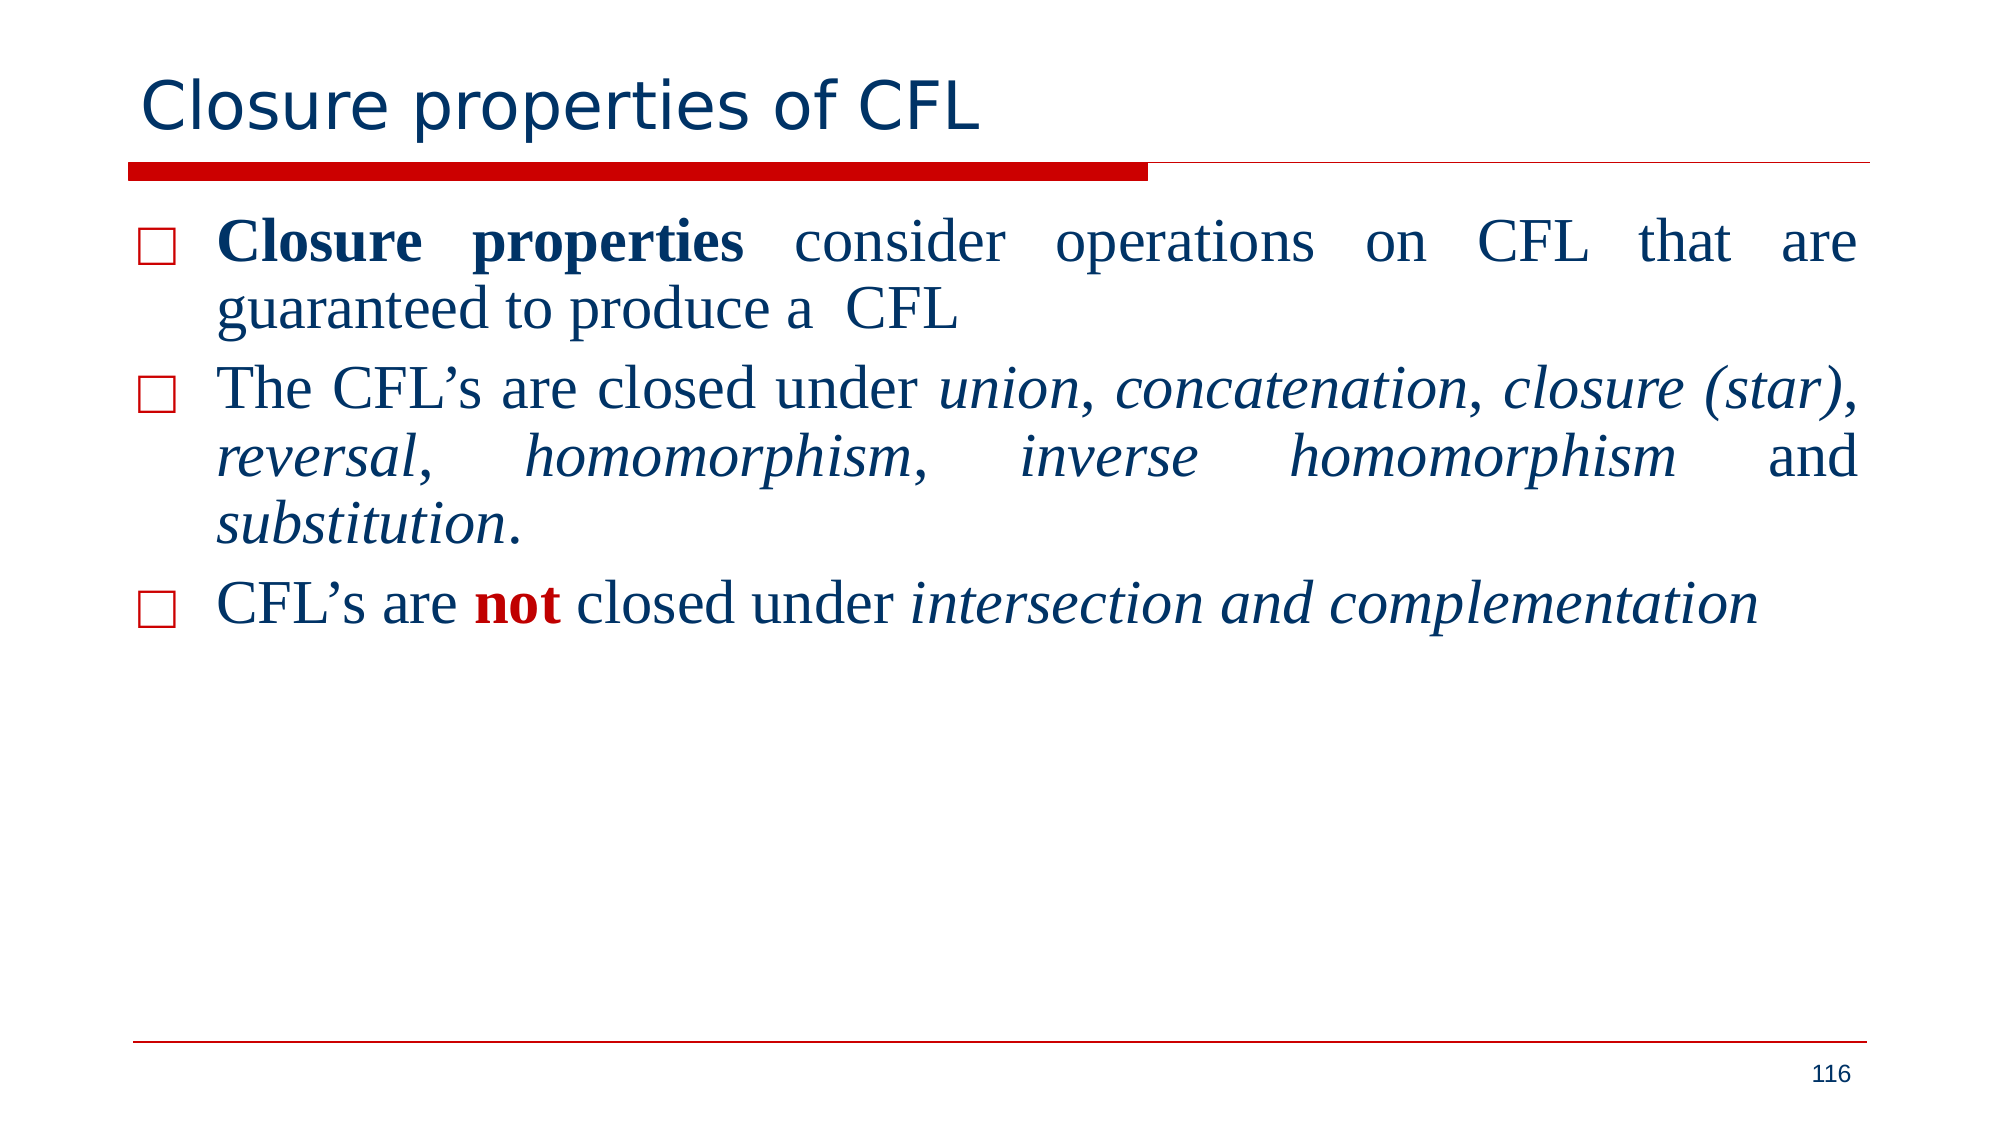

# Closure properties of CFL
Closure properties consider operations on CFL that are guaranteed to produce a  CFL
The CFL’s are closed under union, concatenation, closure (star), reversal, homomorphism, inverse homomorphism and substitution.
CFL’s are not closed under intersection and complementation

116